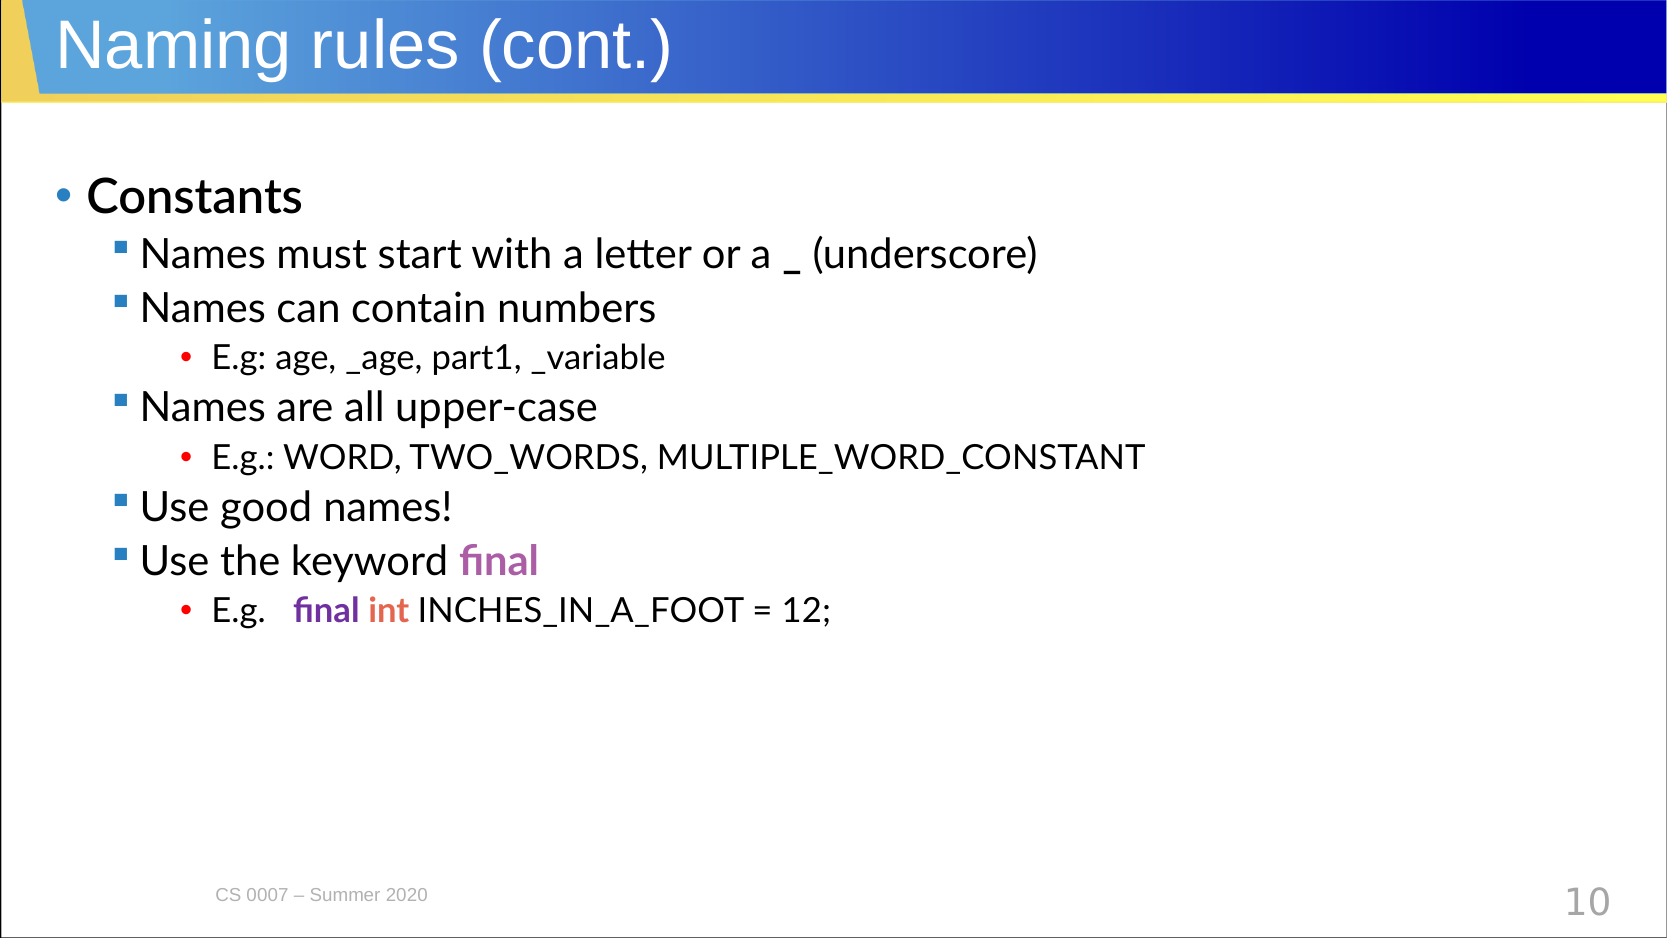

# Naming rules (cont.)
Constants
Names must start with a letter or a _ (underscore)
Names can contain numbers
E.g: age, _age, part1, _variable
Names are all upper-case
E.g.: WORD, TWO_WORDS, MULTIPLE_WORD_CONSTANT
Use good names!
Use the keyword final
E.g.   final int INCHES_IN_A_FOOT = 12;
CS 0007 – Summer 2020
10